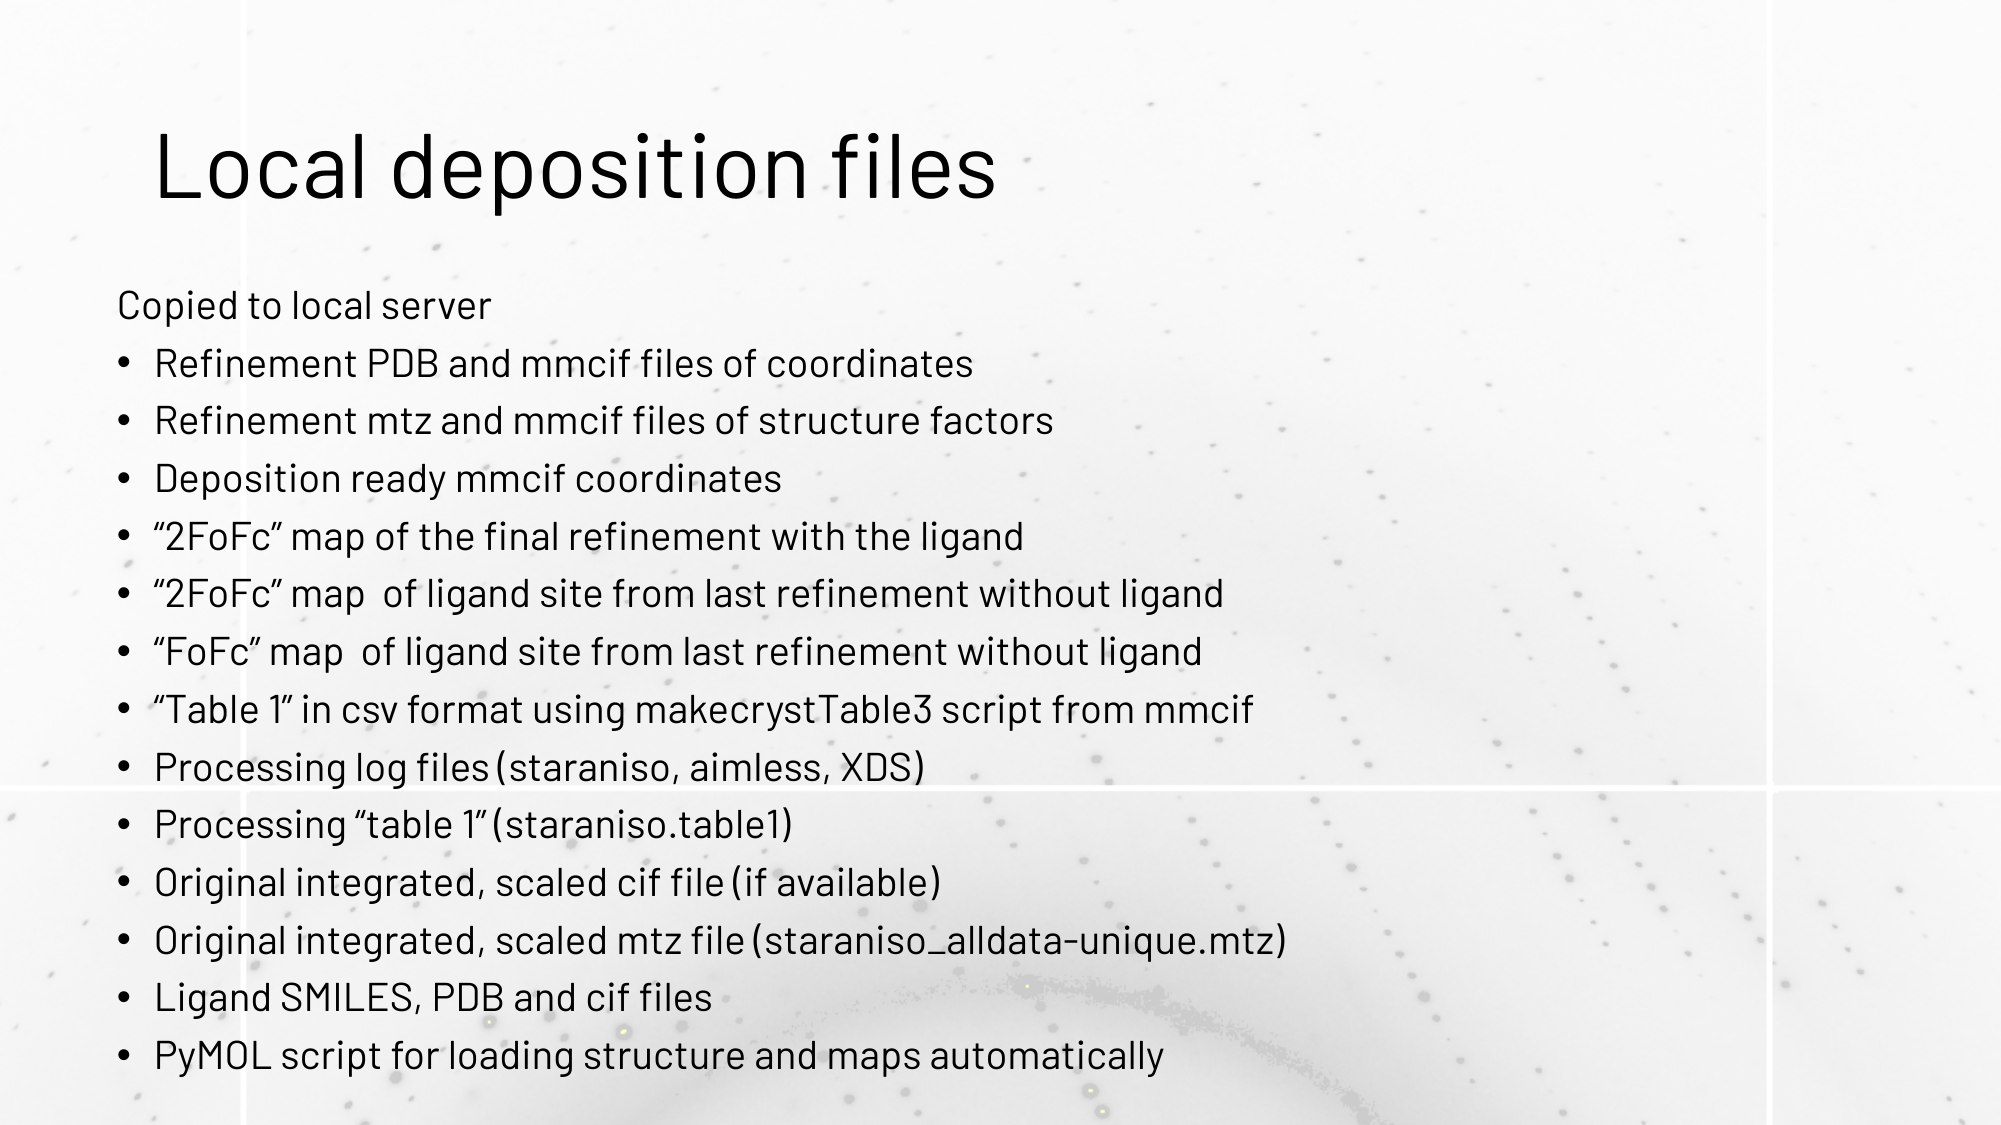

# Local deposition files
Copied to local server
Refinement PDB and mmcif files of coordinates
Refinement mtz and mmcif files of structure factors
Deposition ready mmcif coordinates
“2FoFc” map of the final refinement with the ligand
“2FoFc” map  of ligand site from last refinement without ligand
“FoFc” map  of ligand site from last refinement without ligand
“Table 1” in csv format using makecrystTable3 script from mmcif
Processing log files (staraniso, aimless, XDS)
Processing “table 1” (staraniso.table1)
Original integrated, scaled cif file (if available)
Original integrated, scaled mtz file (staraniso_alldata-unique.mtz)
Ligand SMILES, PDB and cif files
PyMOL script for loading structure and maps automatically